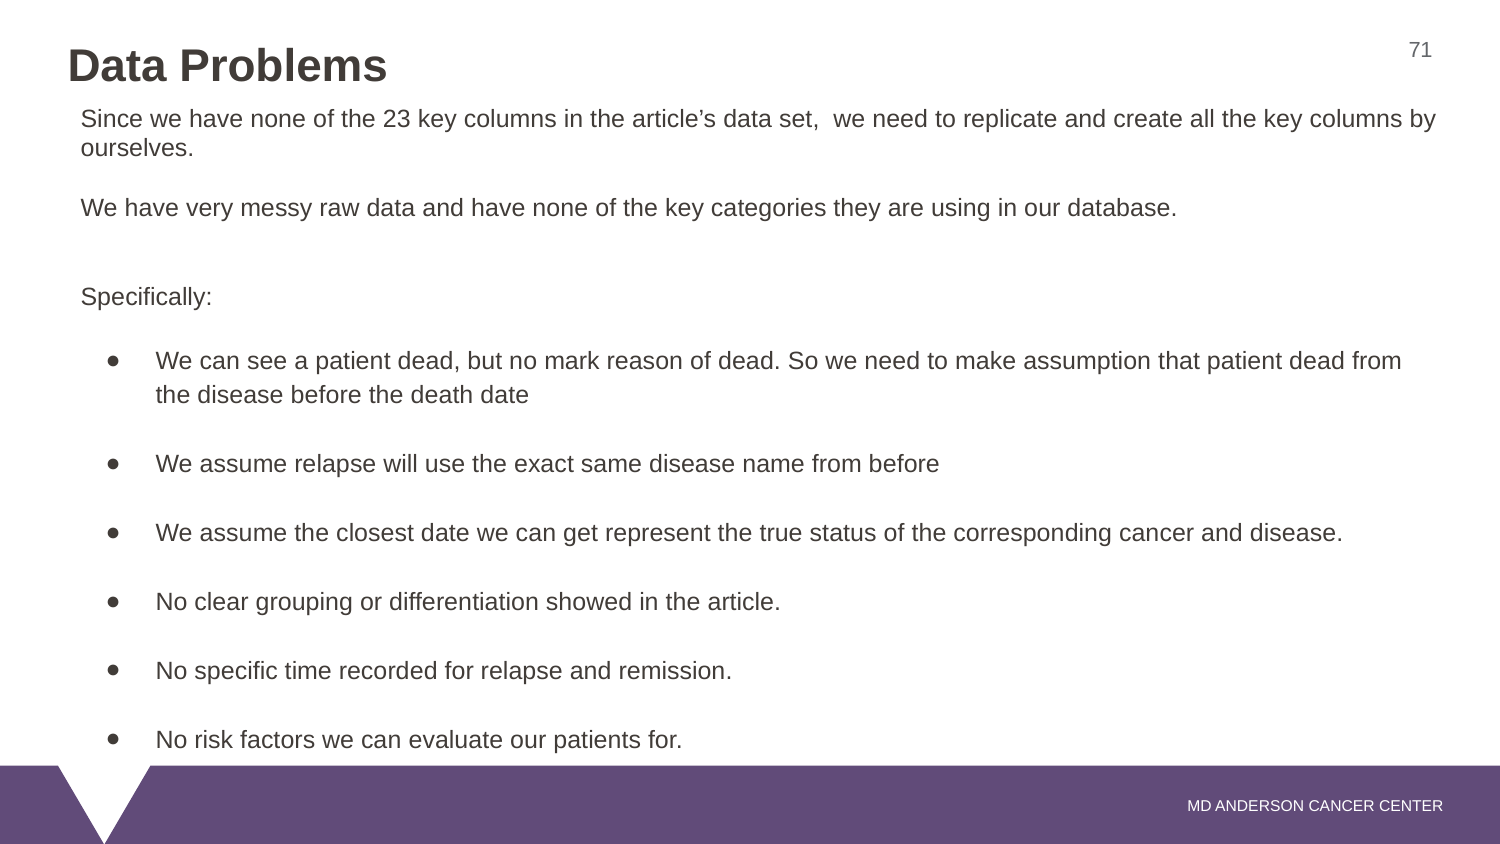

71
# Data Problems
Since we have none of the 23 key columns in the article’s data set,  we need to replicate and create all the key columns by ourselves.
We have very messy raw data and have none of the key categories they are using in our database.

Specifically:

We can see a patient dead, but no mark reason of dead. So we need to make assumption that patient dead from the disease before the death date

We assume relapse will use the exact same disease name from before

We assume the closest date we can get represent the true status of the corresponding cancer and disease.

No clear grouping or differentiation showed in the article.

No specific time recorded for relapse and remission.

No risk factors we can evaluate our patients for.